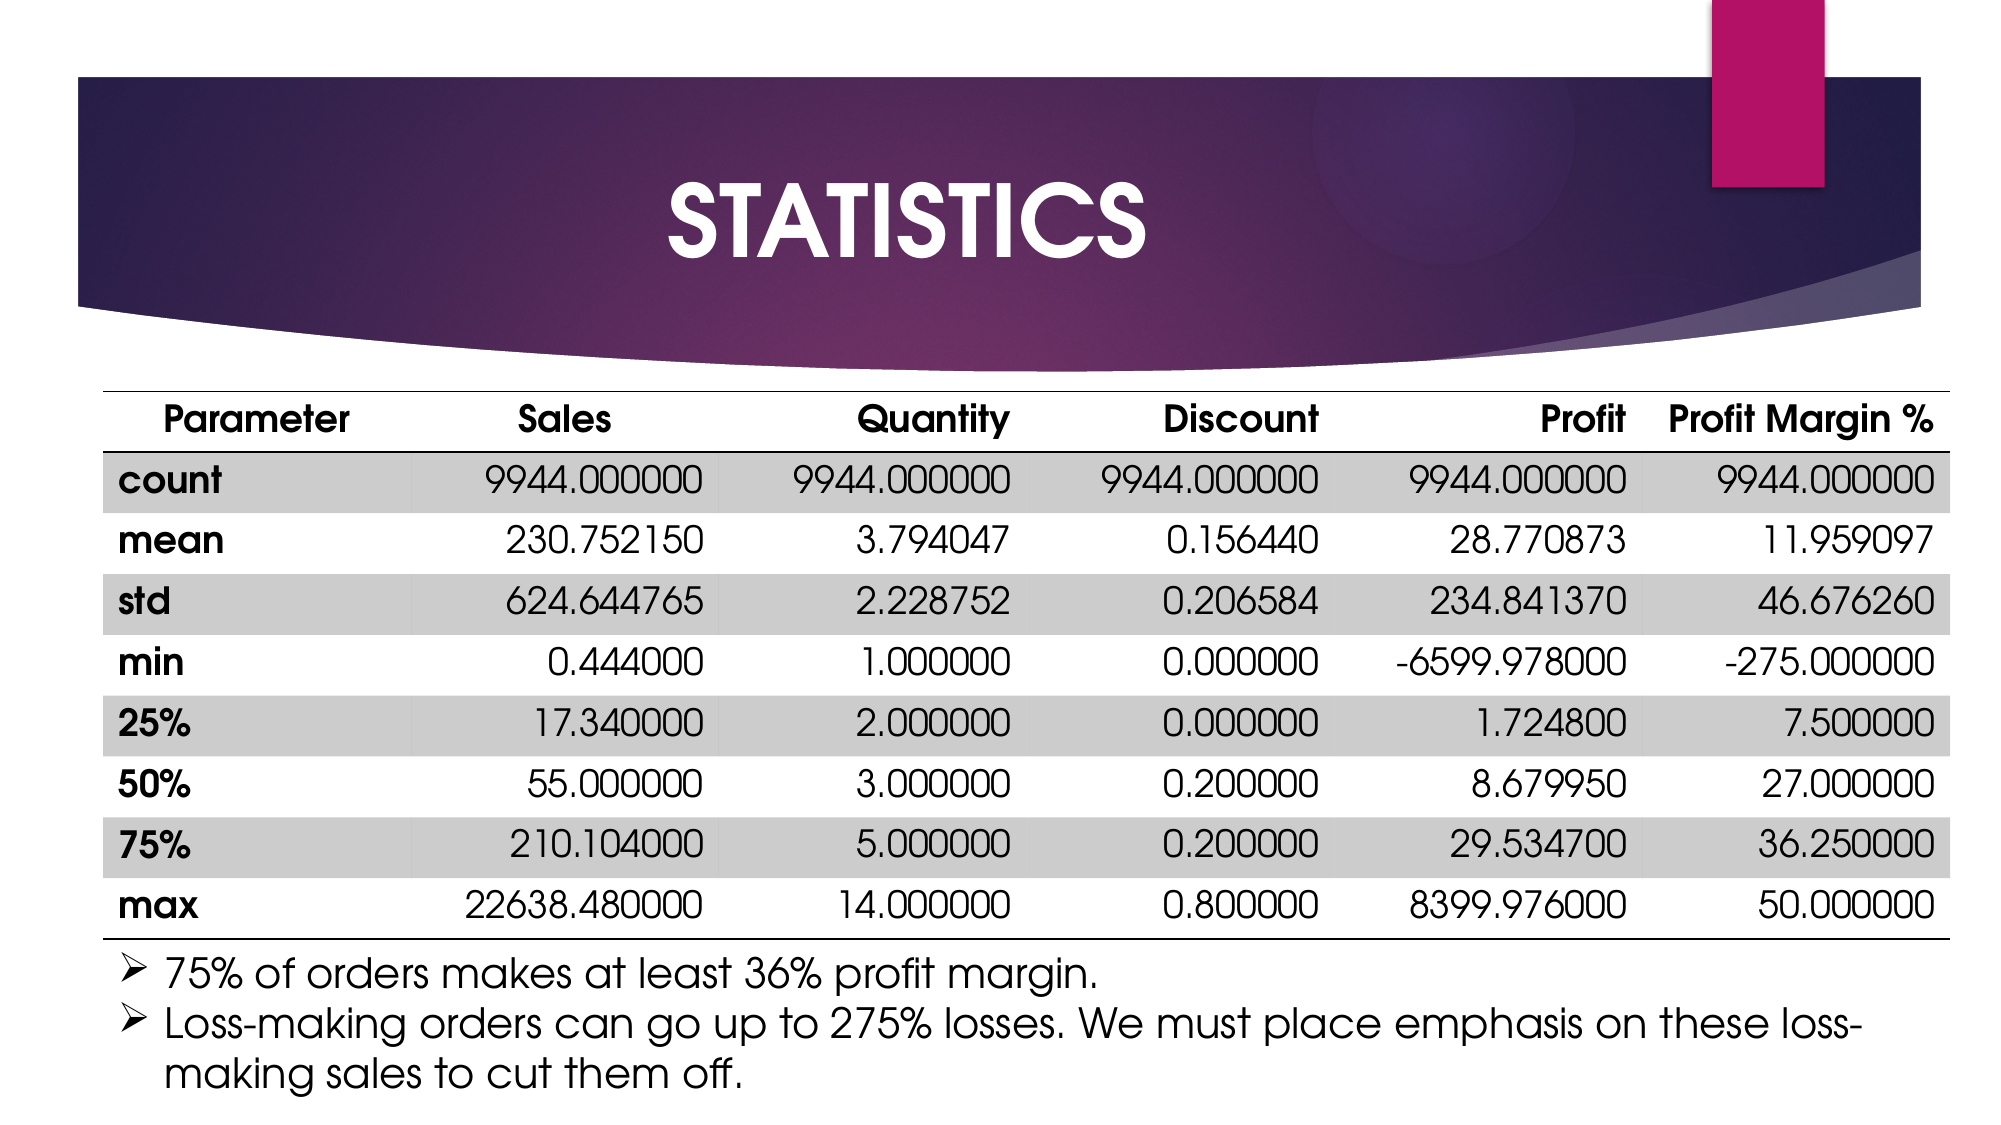

# STATISTICS
| Parameter | Sales | Quantity | Discount | Profit | Profit Margin % |
| --- | --- | --- | --- | --- | --- |
| count | 9944.000000 | 9944.000000 | 9944.000000 | 9944.000000 | 9944.000000 |
| mean | 230.752150 | 3.794047 | 0.156440 | 28.770873 | 11.959097 |
| std | 624.644765 | 2.228752 | 0.206584 | 234.841370 | 46.676260 |
| min | 0.444000 | 1.000000 | 0.000000 | -6599.978000 | -275.000000 |
| 25% | 17.340000 | 2.000000 | 0.000000 | 1.724800 | 7.500000 |
| 50% | 55.000000 | 3.000000 | 0.200000 | 8.679950 | 27.000000 |
| 75% | 210.104000 | 5.000000 | 0.200000 | 29.534700 | 36.250000 |
| max | 22638.480000 | 14.000000 | 0.800000 | 8399.976000 | 50.000000 |
75% of orders makes at least 36% profit margin.
Loss-making orders can go up to 275% losses. We must place emphasis on these loss-making sales to cut them off.